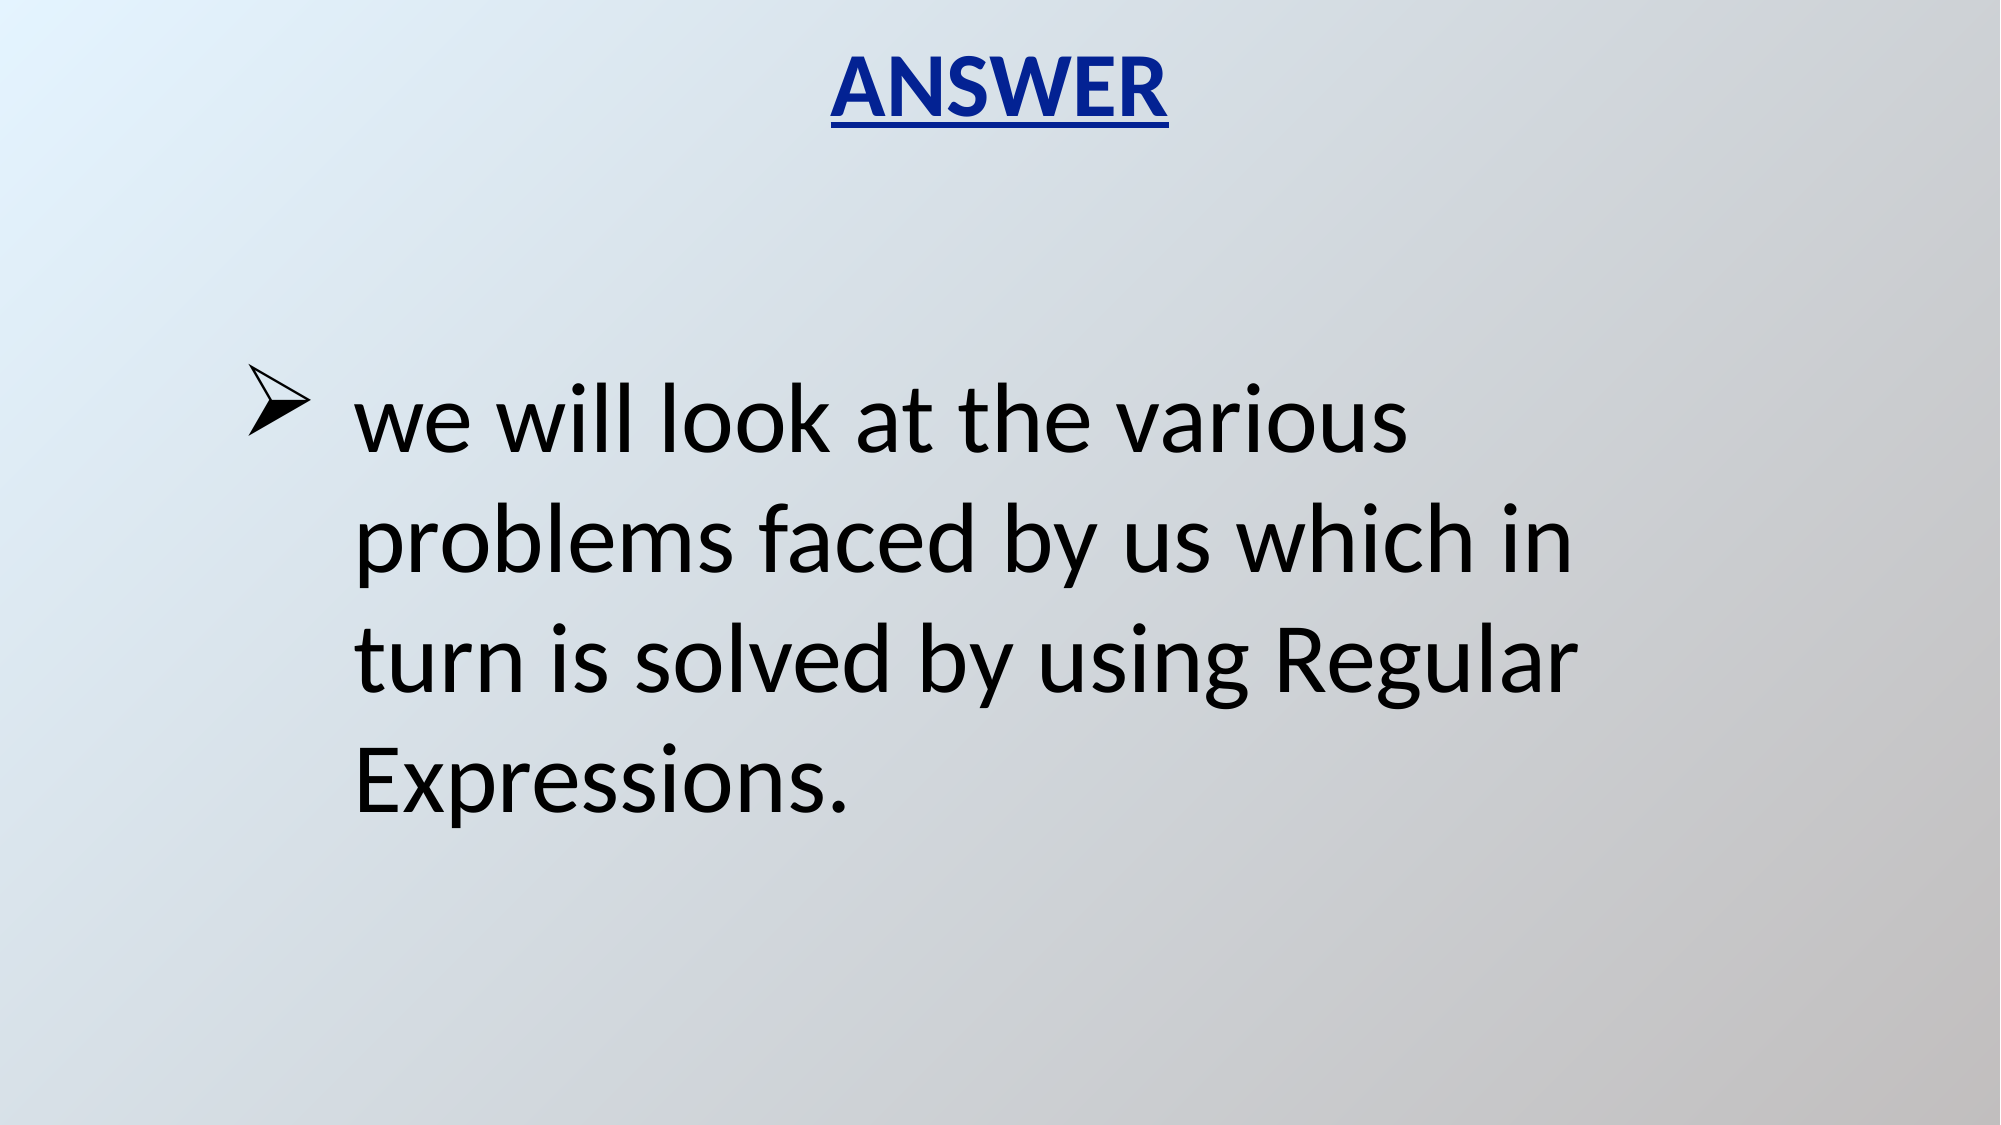

ANSWER
we will look at the various problems faced by us which in turn is solved by using Regular Expressions.